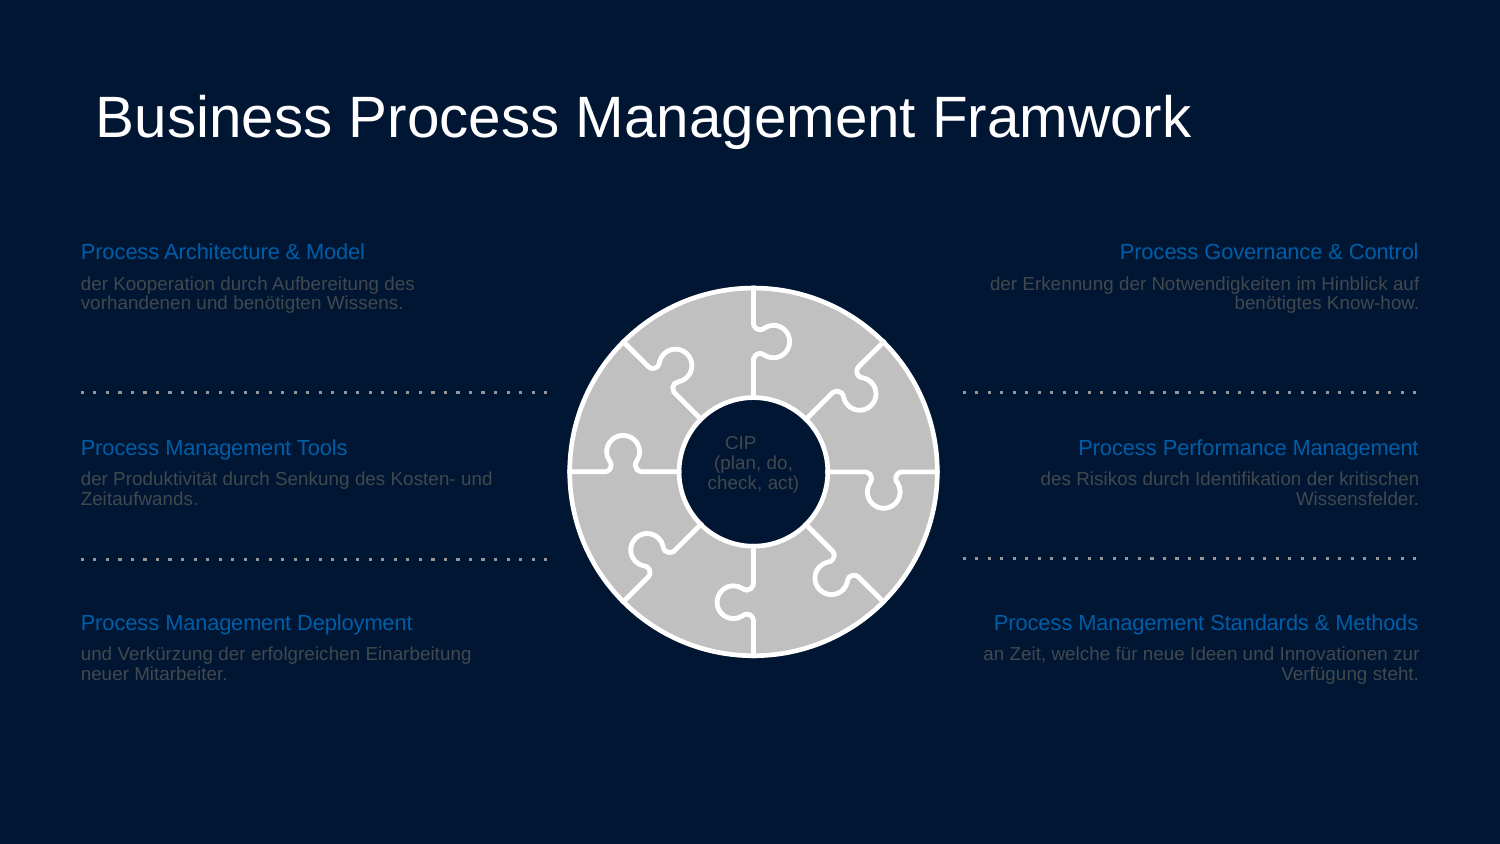

# Business Process Management Framwork
Process Architecture & Model
der Kooperation durch Aufbereitung des vorhandenen und benötigten Wissens.
Process Governance & Control
der Erkennung der Notwendigkeiten im Hinblick auf benötigtes Know-how.

CIP      (plan, do, check, act)
Process Management Tools
der Produktivität durch Senkung des Kosten- und Zeitaufwands.
Process Performance Management
des Risikos durch Identifikation der kritischen Wissensfelder.
Process Management Deployment
und Verkürzung der erfolgreichen Einarbeitung neuer Mitarbeiter.
Process Management Standards & Methods
an Zeit, welche für neue Ideen und Innovationen zur Verfügung steht.